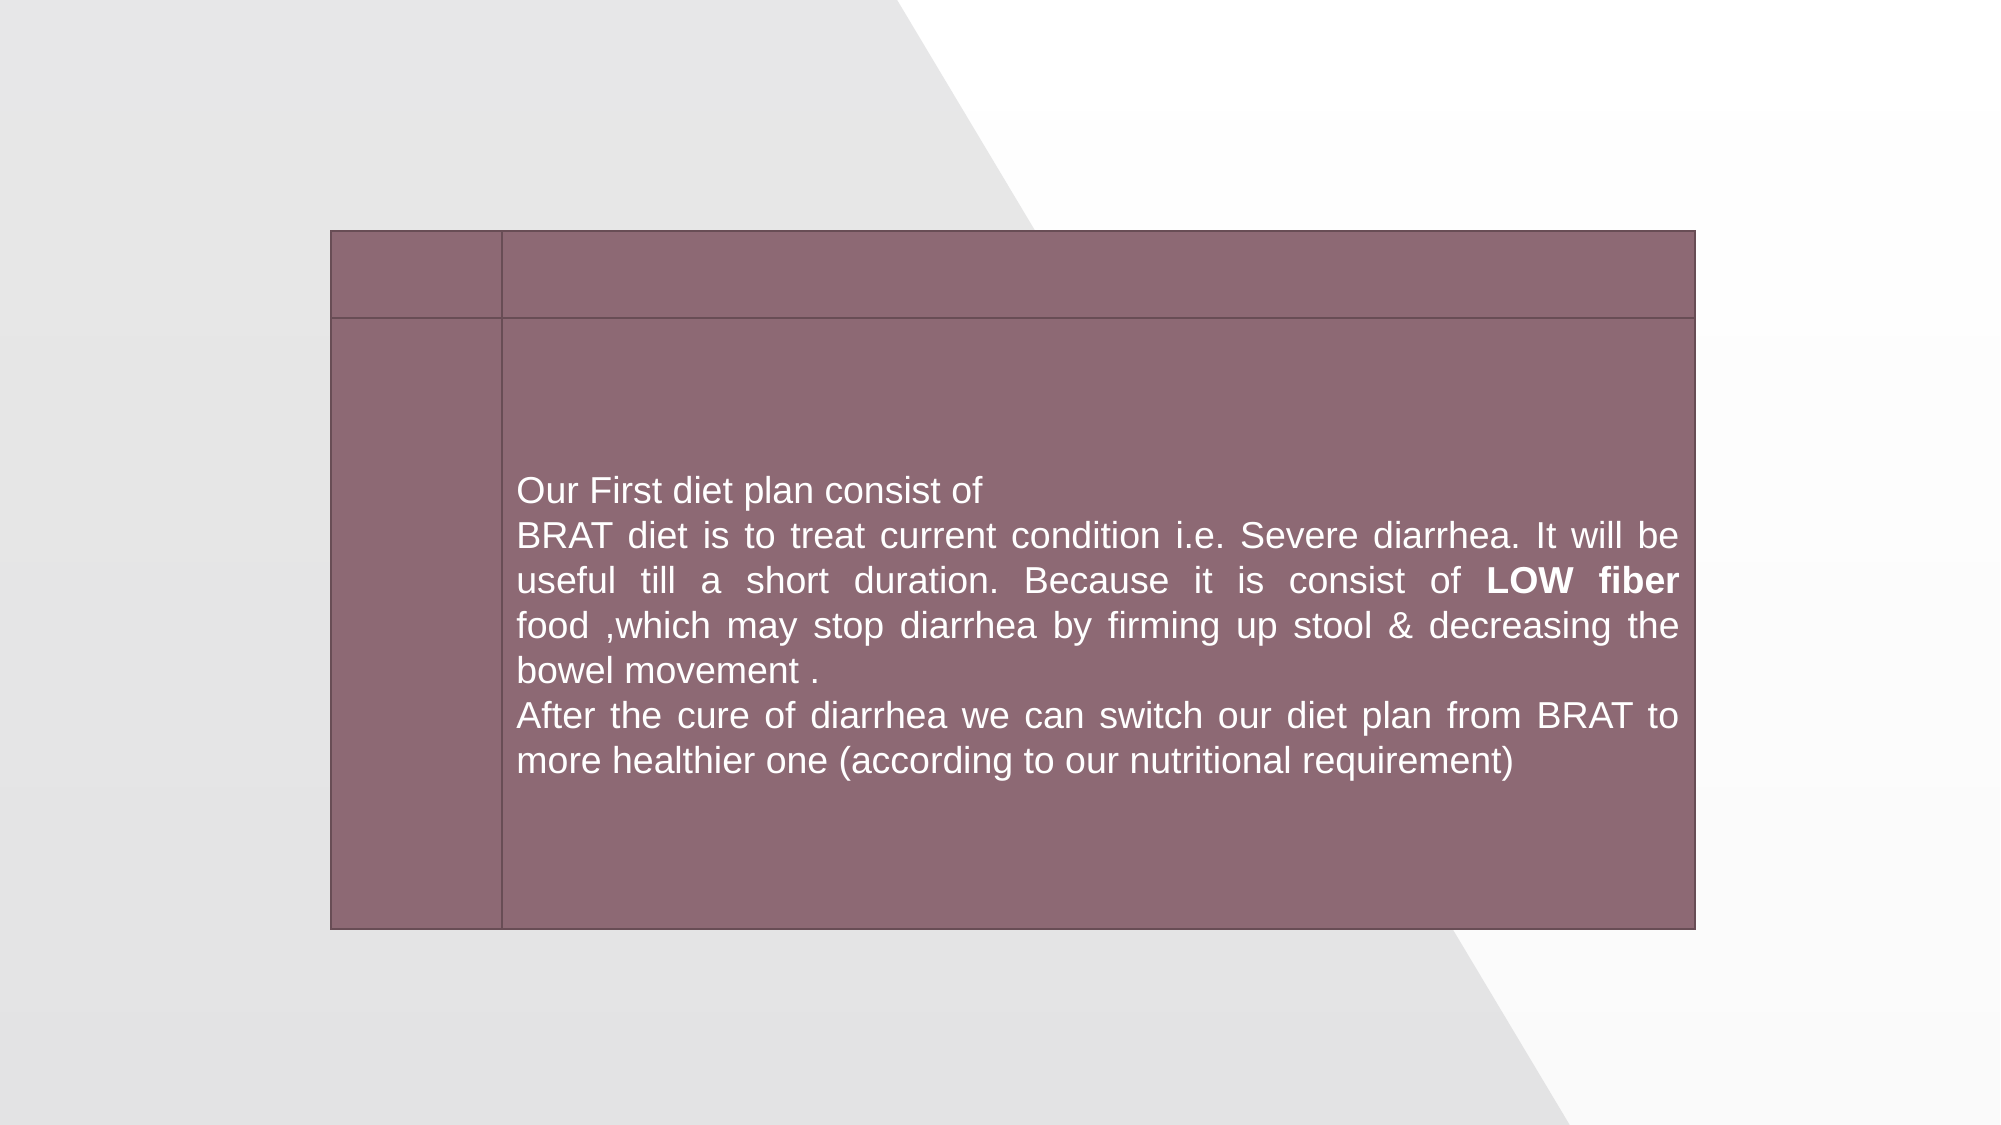

Our First diet plan consist of
BRAT diet is to treat current condition i.e. Severe diarrhea. It will be useful till a short duration. Because it is consist of LOW fiber food ,which may stop diarrhea by firming up stool & decreasing the bowel movement .
After the cure of diarrhea we can switch our diet plan from BRAT to more healthier one (according to our nutritional requirement)